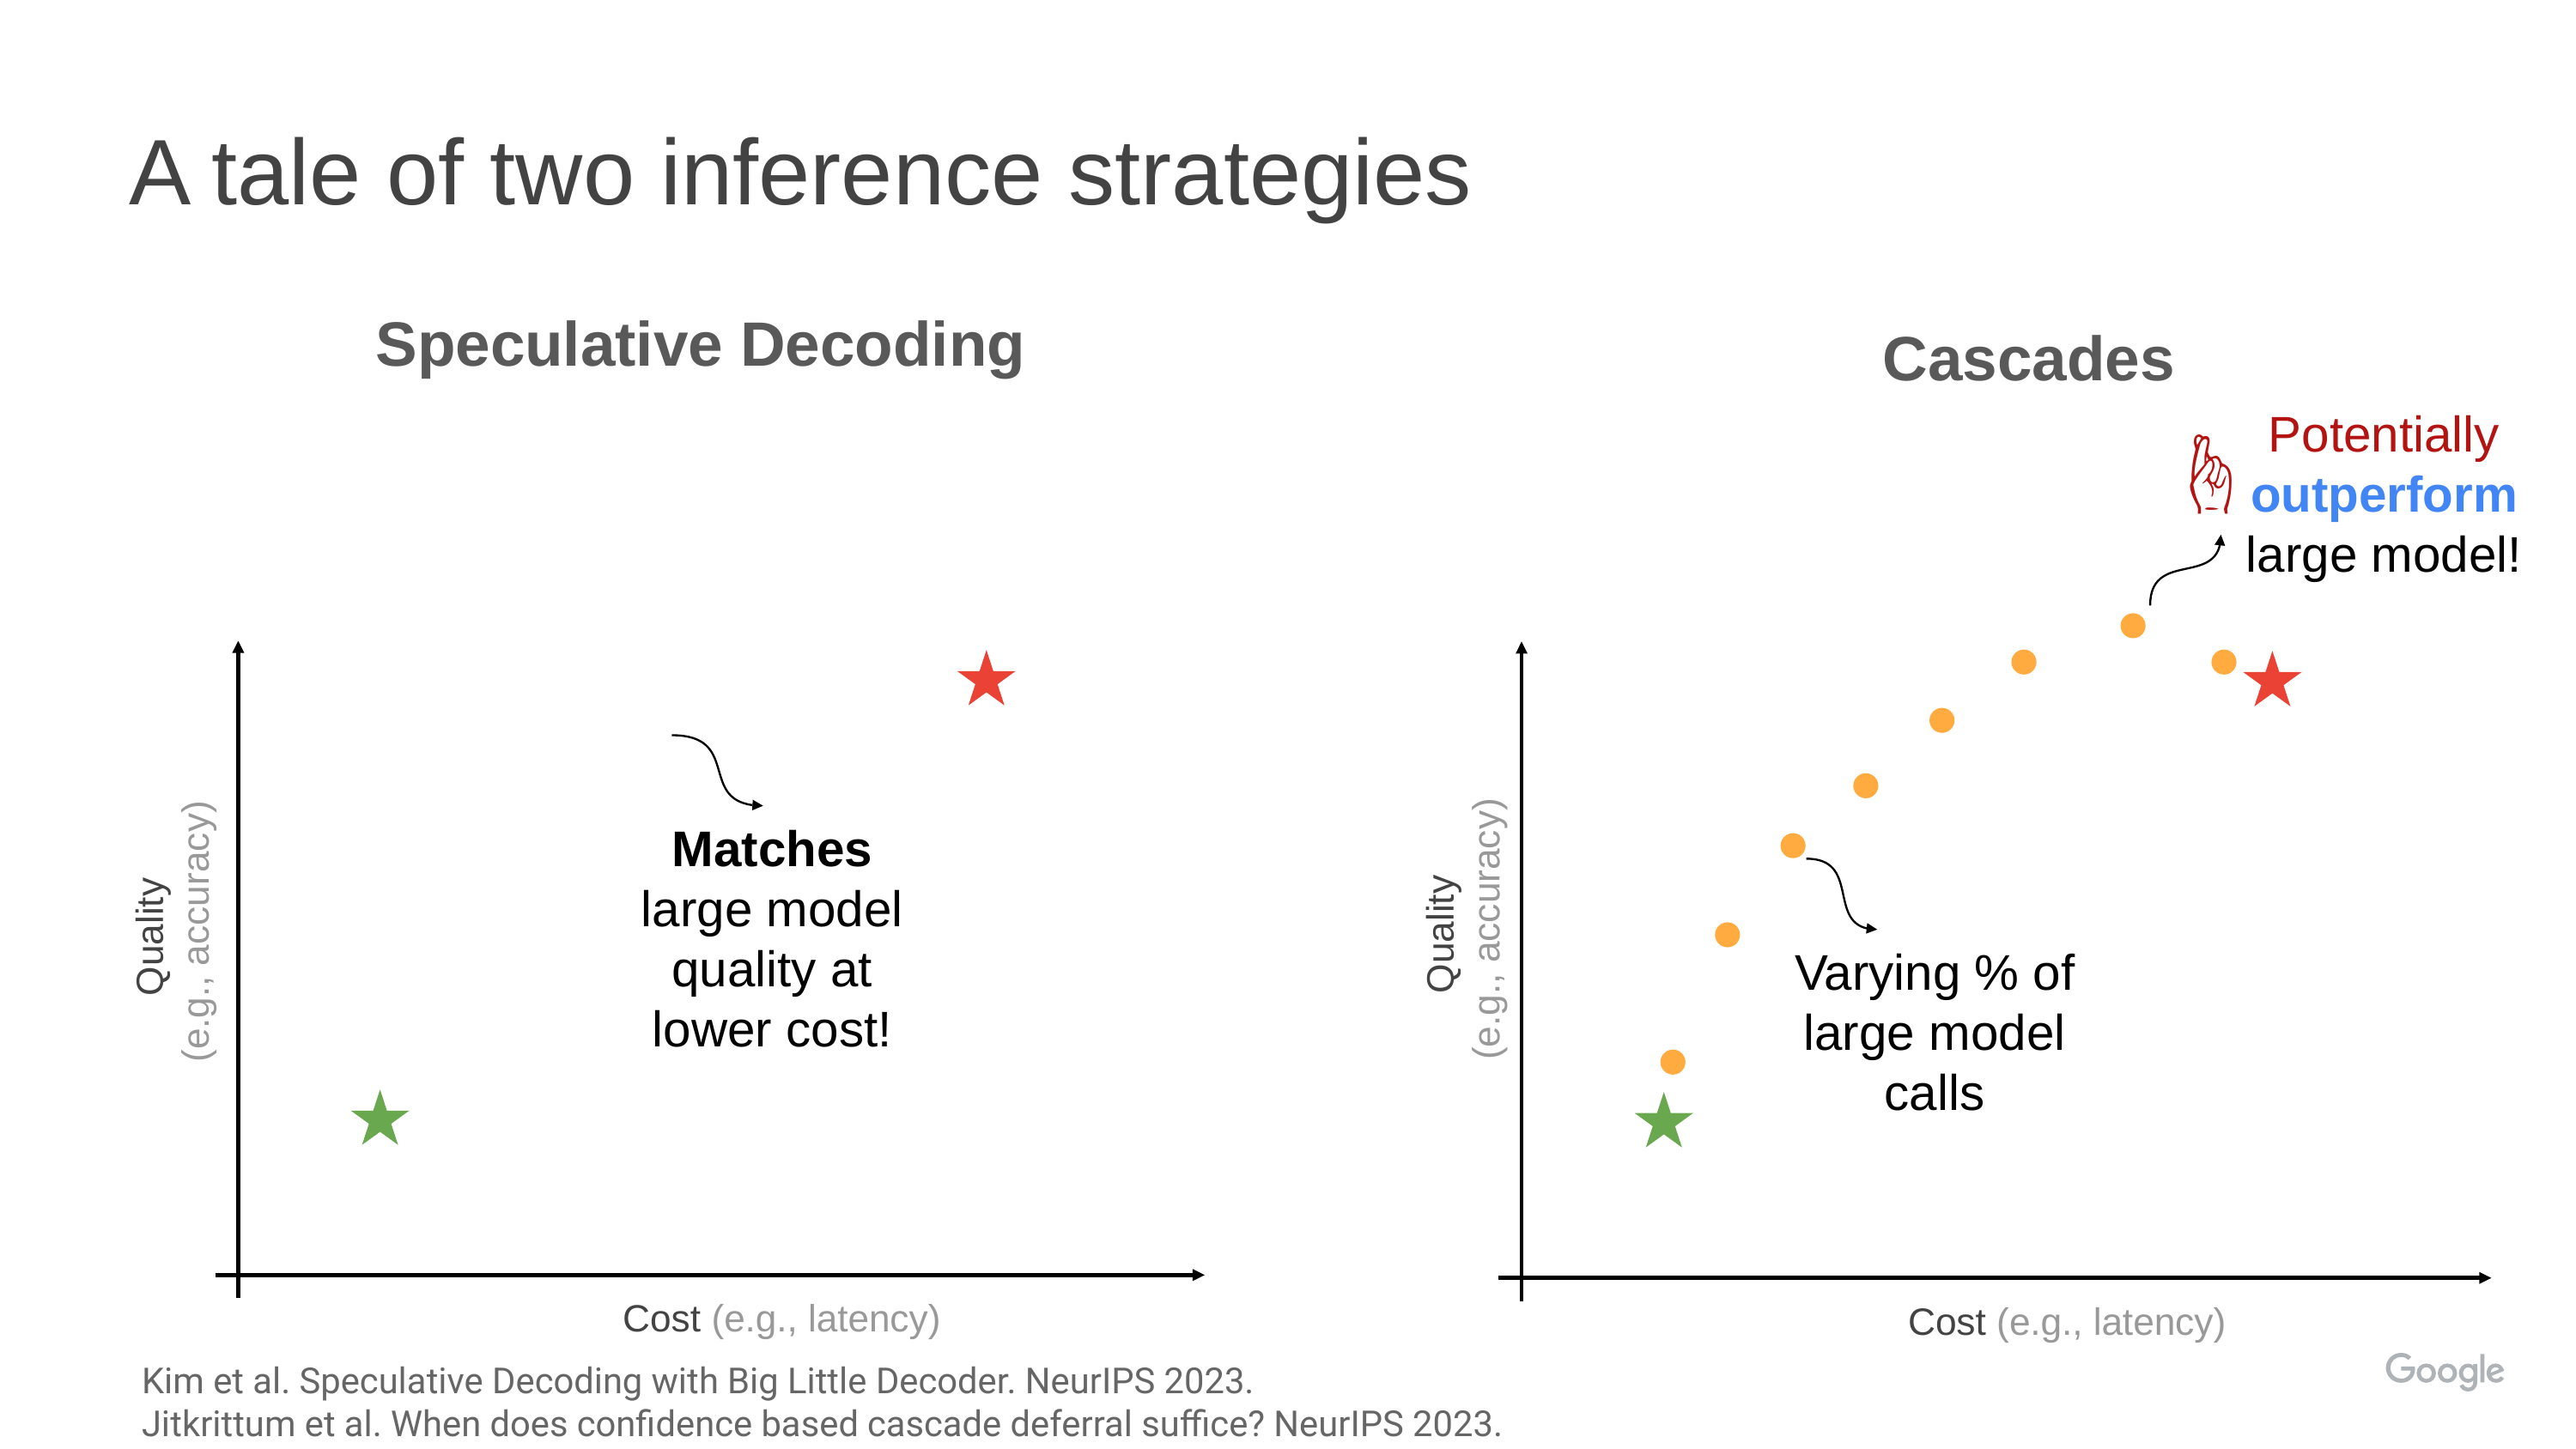

A tale of two inference strategies
Speculative Decoding
Cascades
Potentially outperform large model!
🤞

Quality
 (e.g., accuracy)

Cost (e.g., latency)

Matches large model quality at lower cost!
Varying % of large model calls
Quality
 (e.g., accuracy)

Cost (e.g., latency)
Kim et al. Speculative Decoding with Big Little Decoder. NeurIPS 2023.
Jitkrittum et al. When does confidence based cascade deferral suffice? NeurIPS 2023.